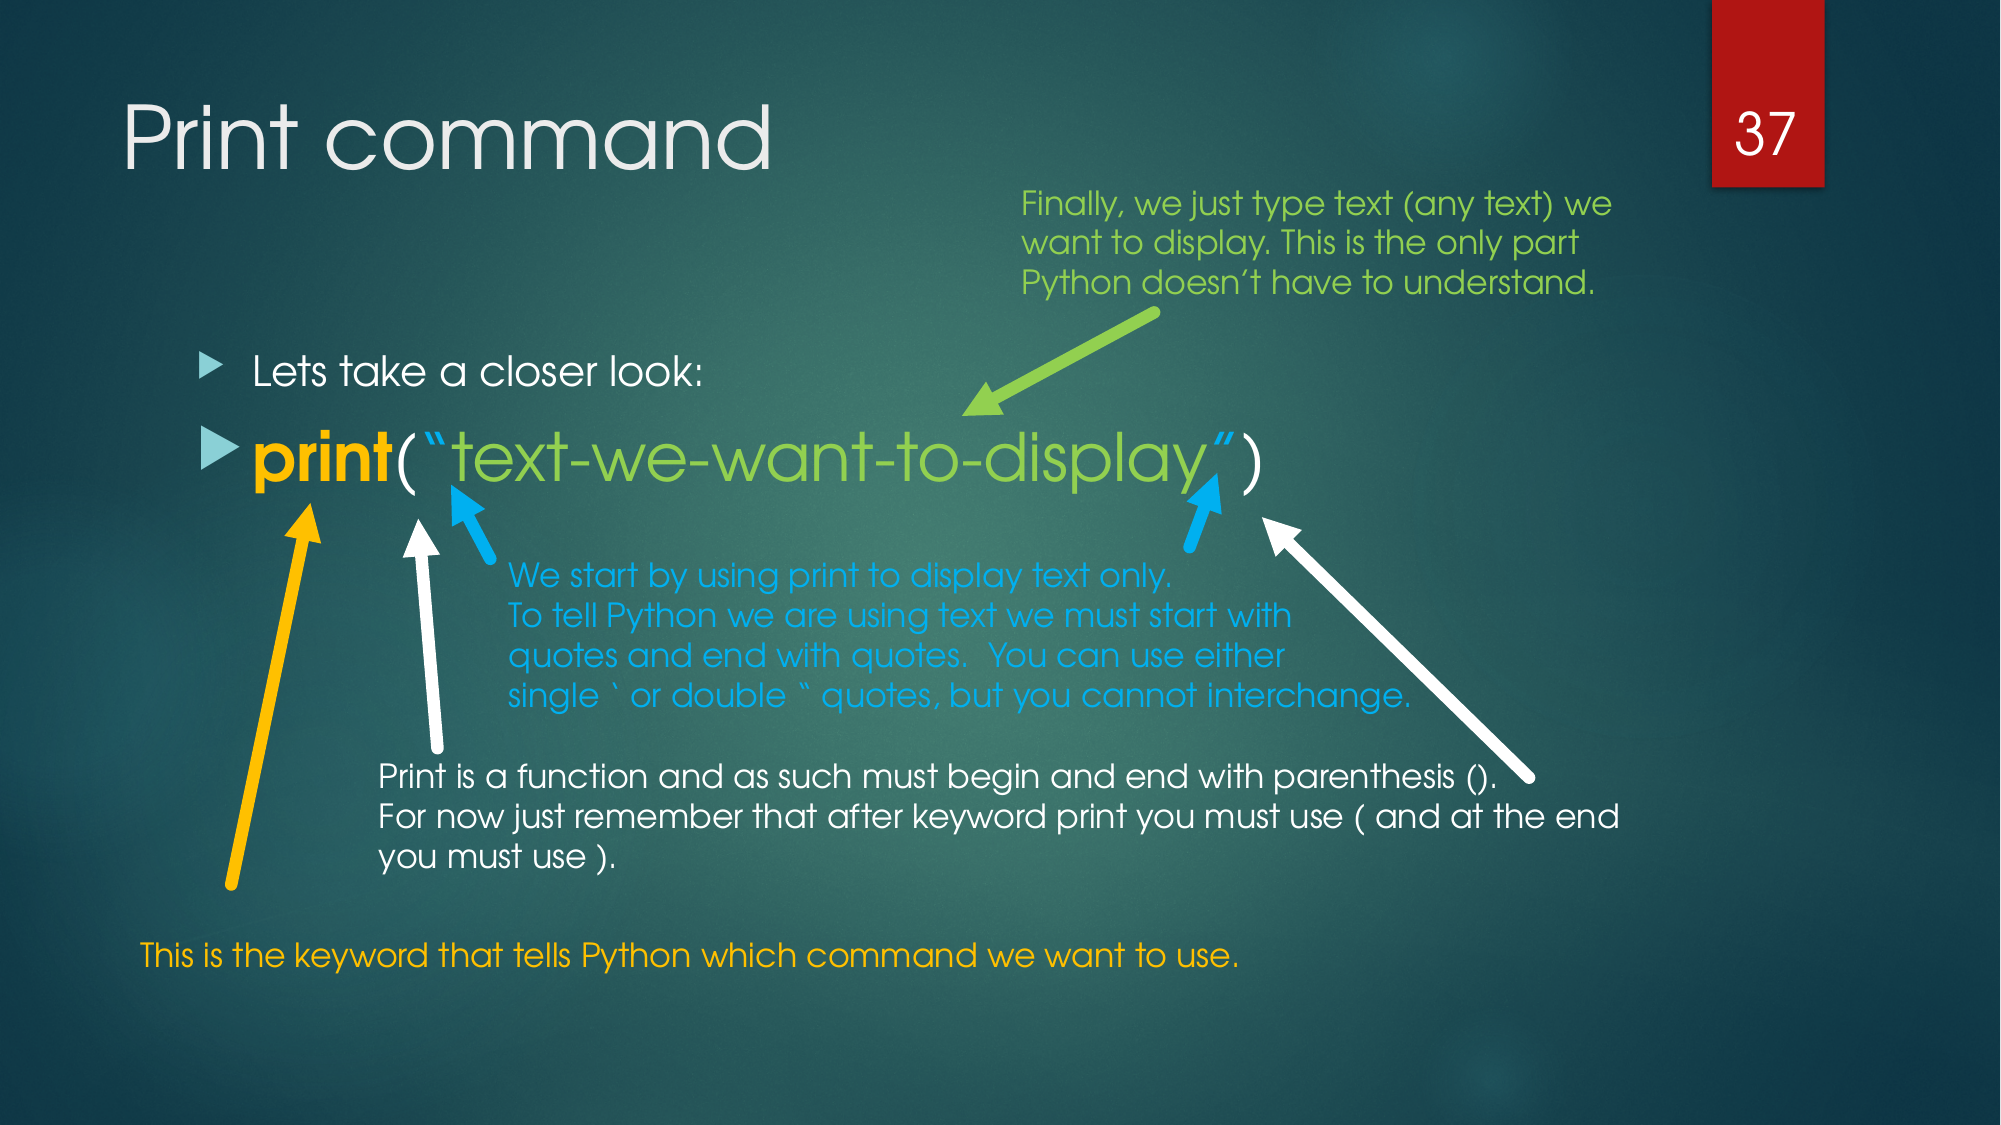

37
# Print command
Finally, we just type text (any text) we
want to display. This is the only part
Python doesn’t have to understand.
Lets take a closer look:
print(“text-we-want-to-display”)
We start by using print to display text only.
To tell Python we are using text we must start with
quotes and end with quotes.  You can use either
single ‘ or double “ quotes, but you cannot interchange.
Print is a function and as such must begin and end with parenthesis ().
For now just remember that after keyword print you must use ( and at the end
you must use ).
This is the keyword that tells Python which command we want to use.